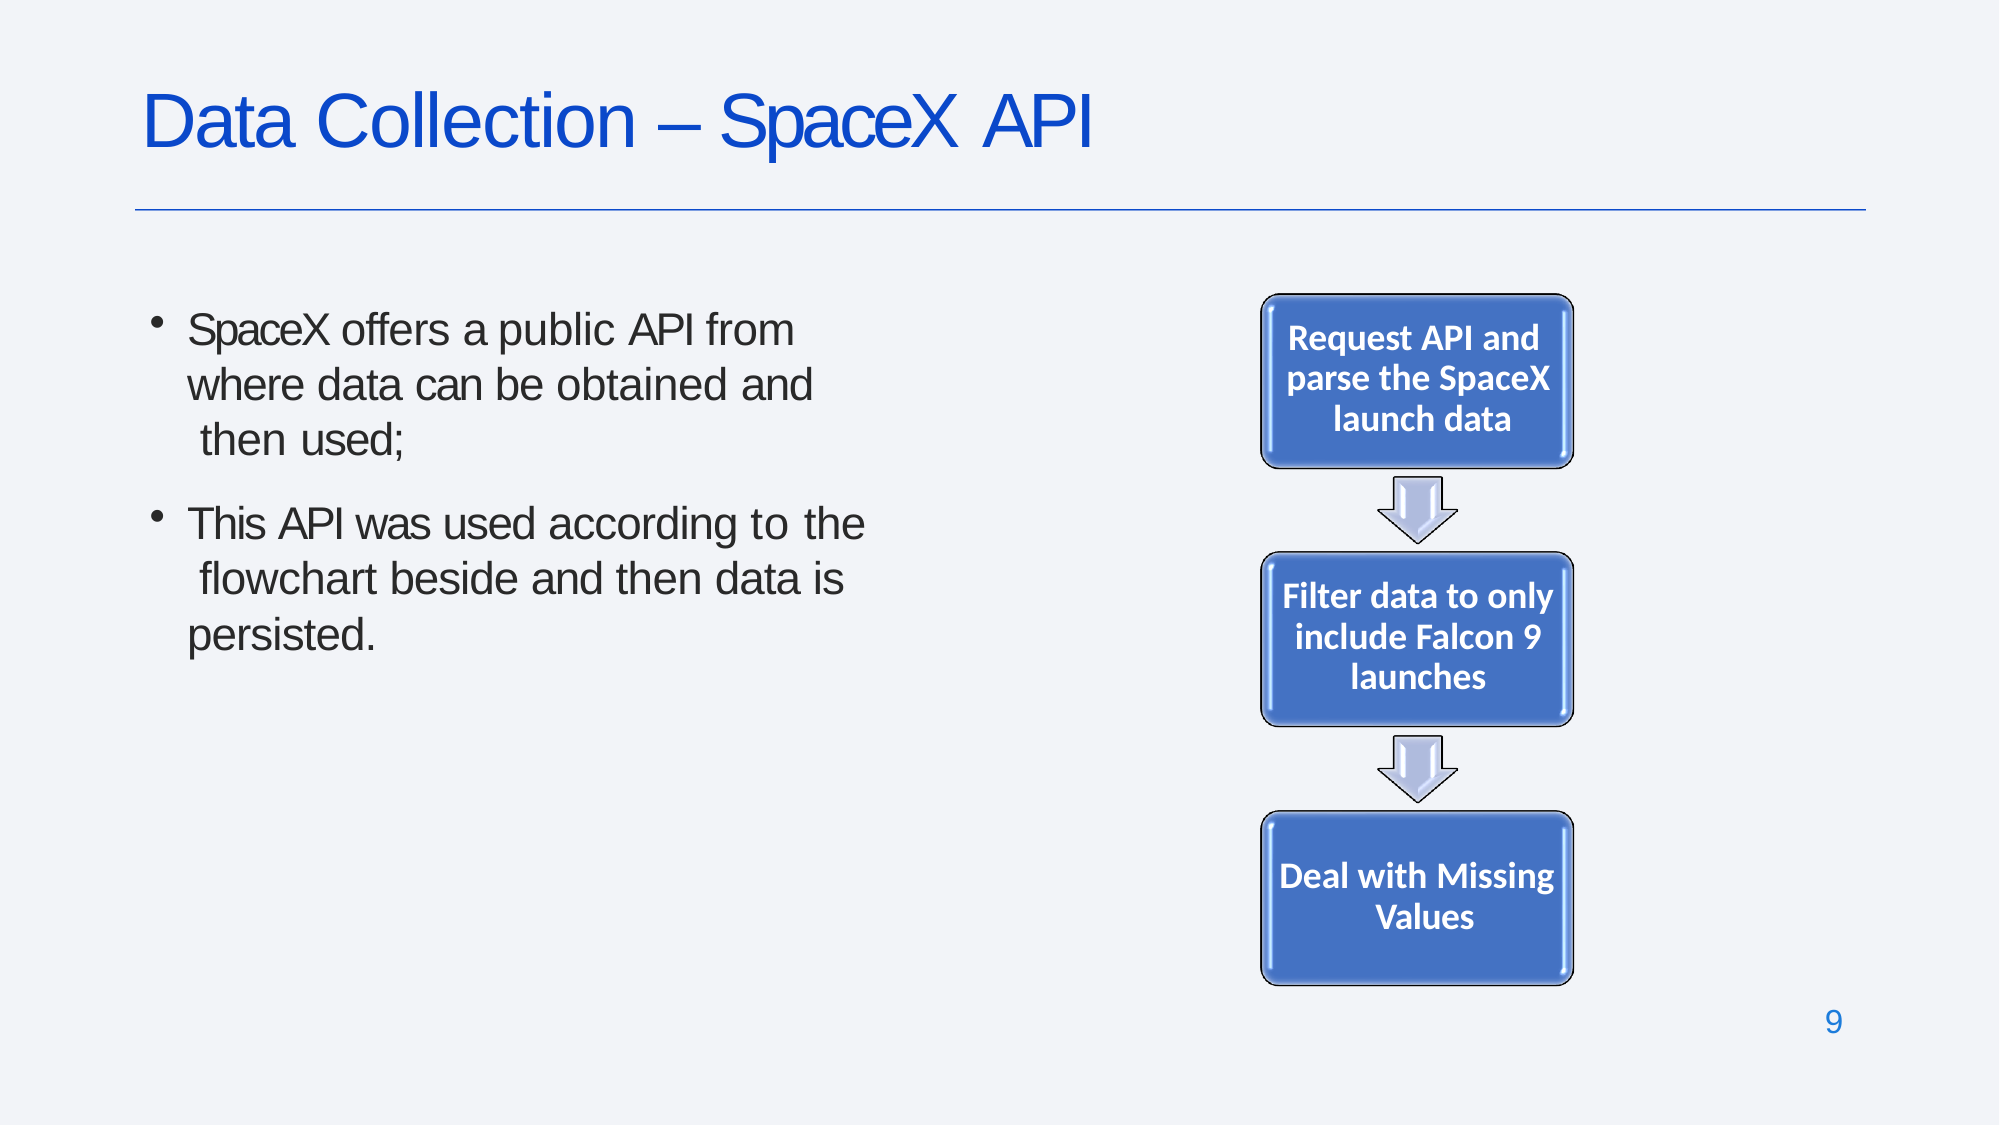

# Data Collection – SpaceX API

SpaceX offers a public API from  where data can be obtained and  then used;
This API was used according to the  flowchart beside and then data is  persisted.
Request API and  parse the SpaceX  launch data

Filter data to only  include Falcon 9  launches

Deal with Missing  Values
9